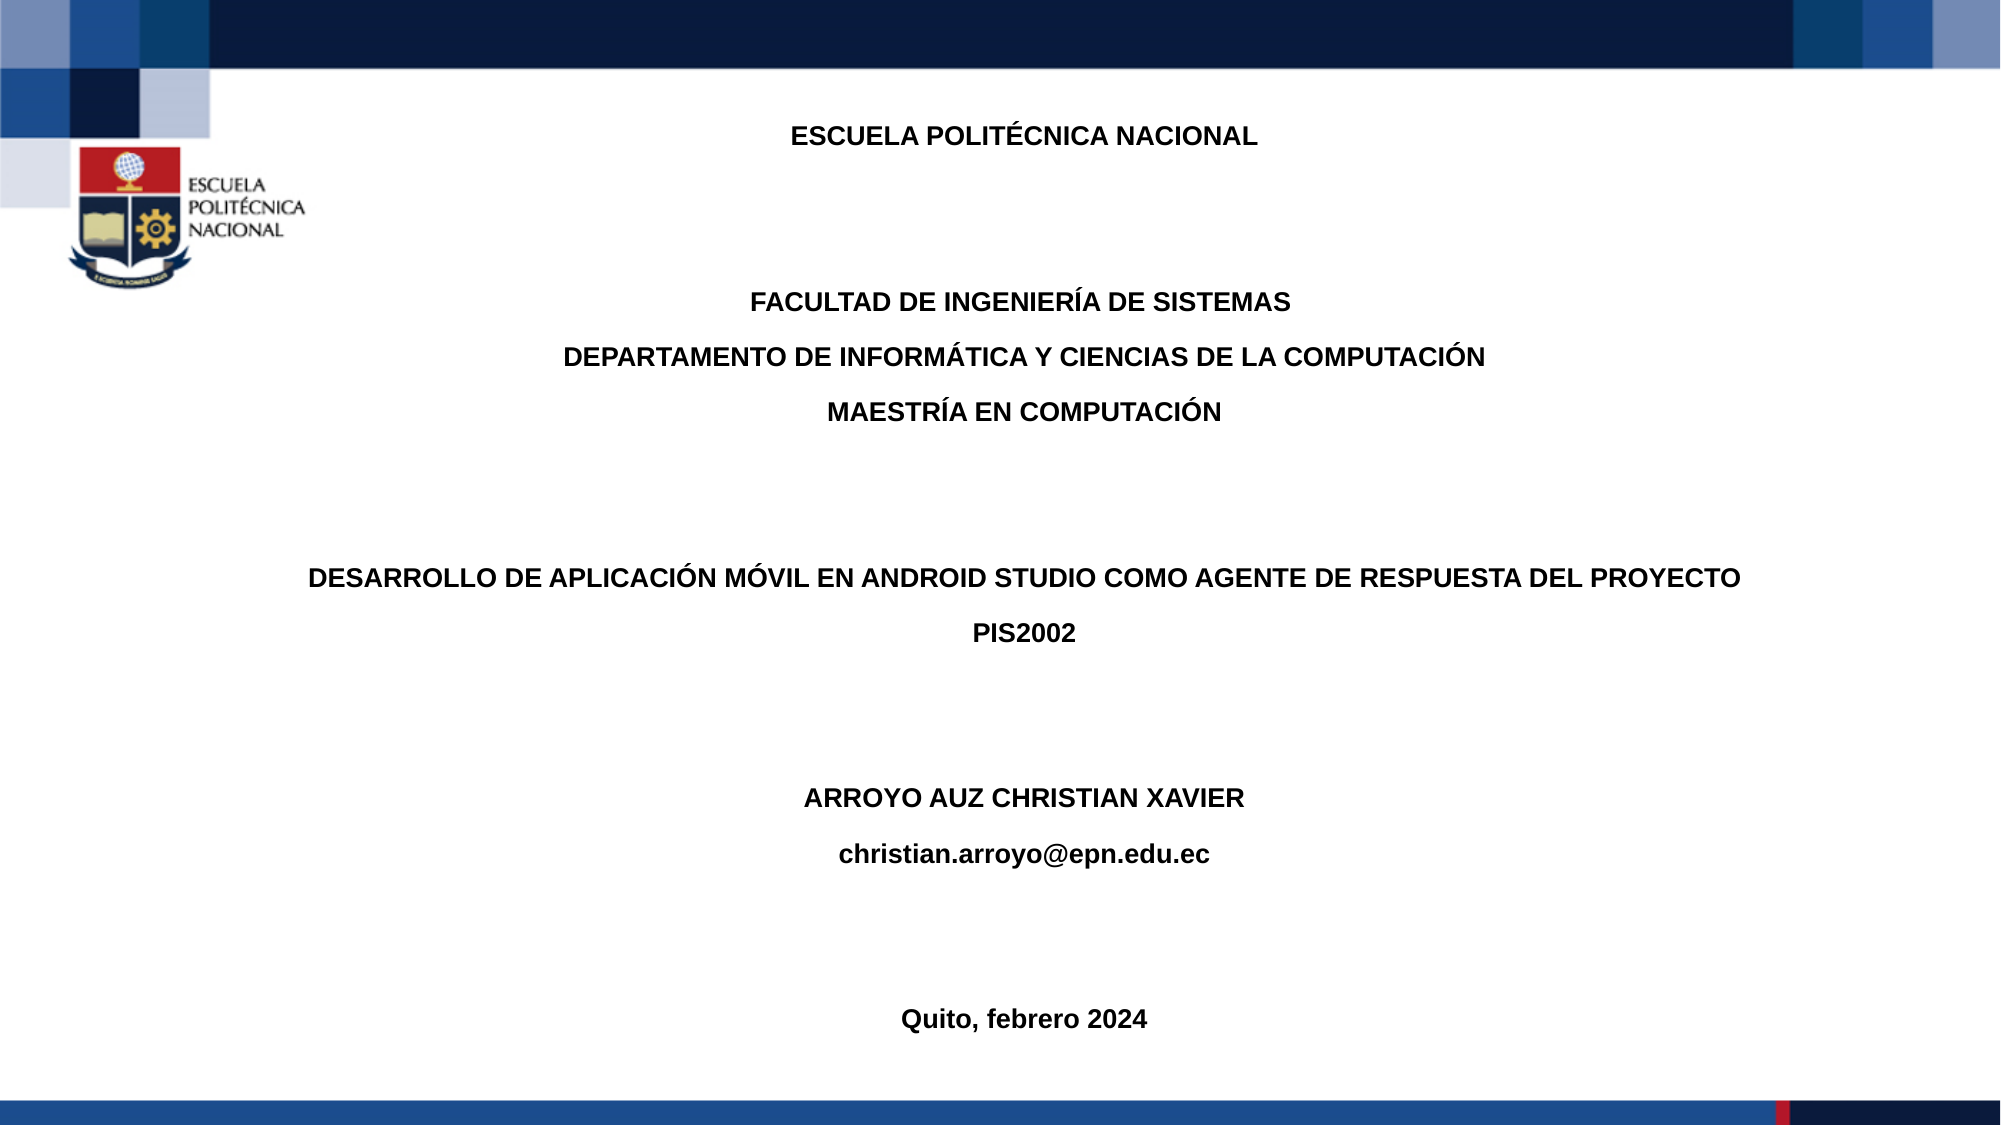

ESCUELA POLITÉCNICA NACIONAL

FACULTAD DE INGENIERÍA DE SISTEMAS
DEPARTAMENTO DE INFORMÁTICA Y CIENCIAS DE LA COMPUTACIÓN
MAESTRÍA EN COMPUTACIÓN

DESARROLLO DE APLICACIÓN MÓVIL EN ANDROID STUDIO COMO AGENTE DE RESPUESTA DEL PROYECTO PIS2002

ARROYO AUZ CHRISTIAN XAVIER
christian.arroyo@epn.edu.ec

Quito, febrero 2024